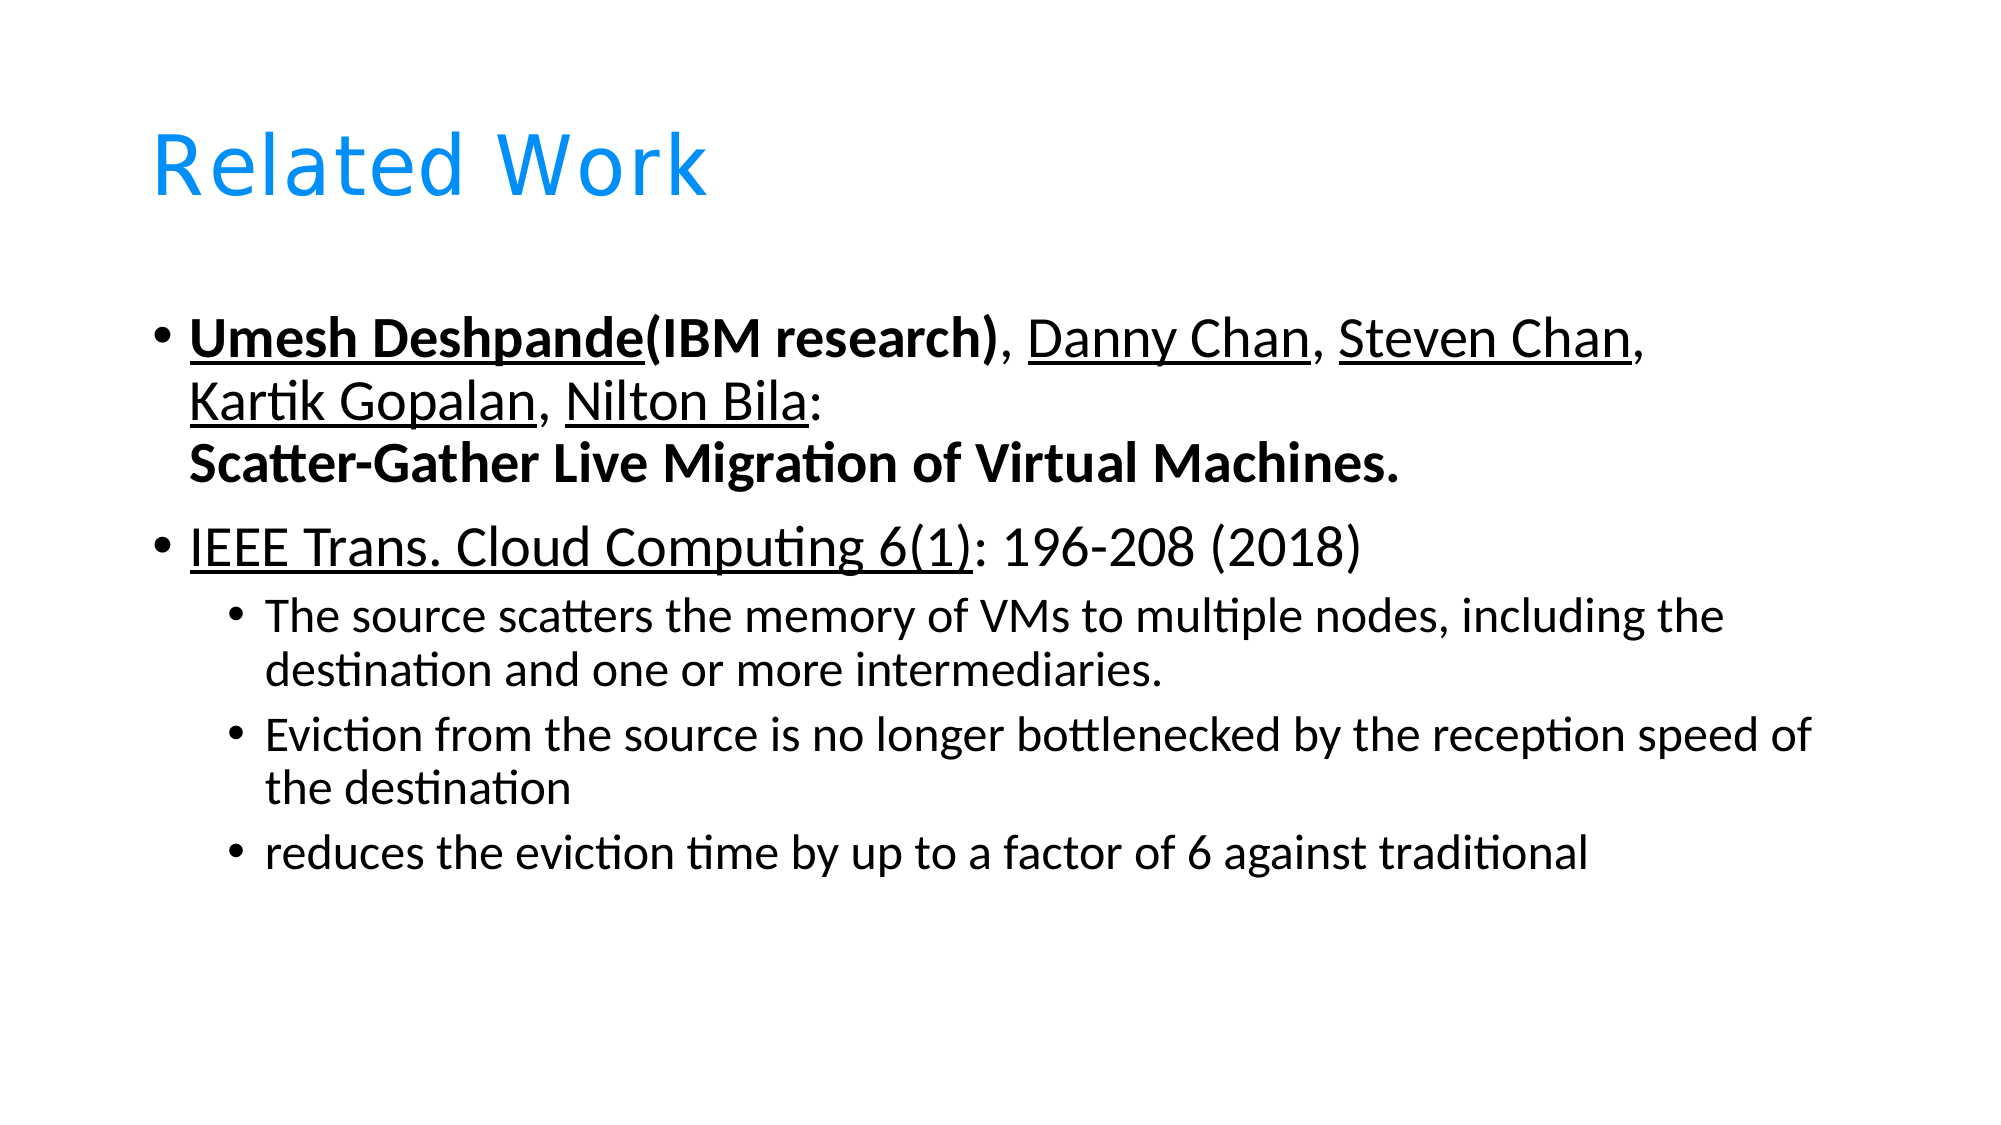

# Related Work
Umesh Deshpande(IBM research), Danny Chan, Steven Chan, Kartik Gopalan, Nilton Bila:
Scatter-Gather Live Migration of Virtual Machines.
IEEE Trans. Cloud Computing 6(1): 196-208 (2018)
The source scatters the memory of VMs to multiple nodes, including the destination and one or more intermediaries.
Eviction from the source is no longer bottlenecked by the reception speed of the destination
reduces the eviction time by up to a factor of 6 against traditional